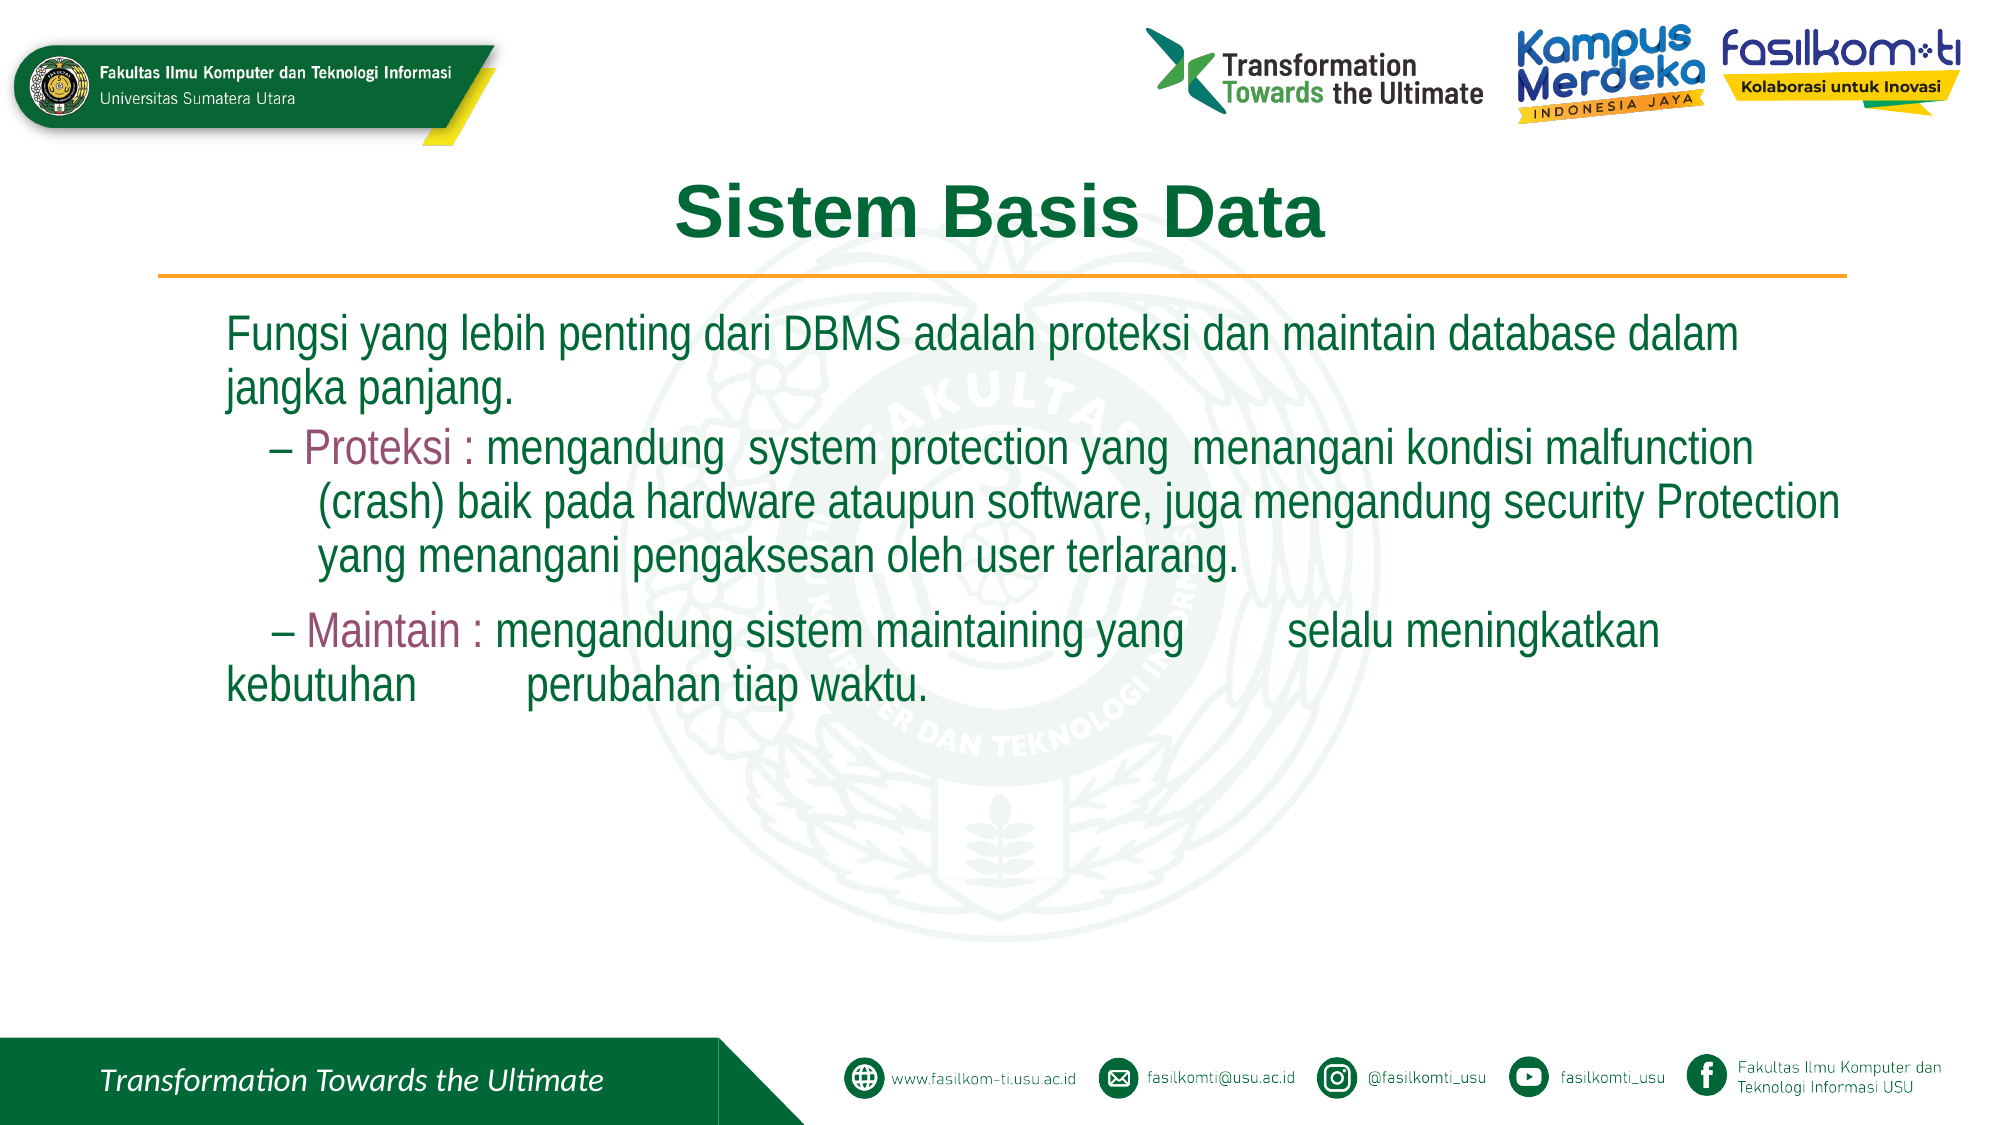

# Sistem Basis Data
Fungsi yang lebih penting dari DBMS adalah proteksi dan maintain database dalam jangka panjang.
– Proteksi : mengandung  system protection yang  menangani kondisi malfunction (crash) baik pada hardware ataupun software, juga mengandung security Protection yang menangani pengaksesan oleh user terlarang.
    – Maintain : mengandung sistem maintaining yang 	 selalu meningkatkan kebutuhan 	perubahan tiap waktu.